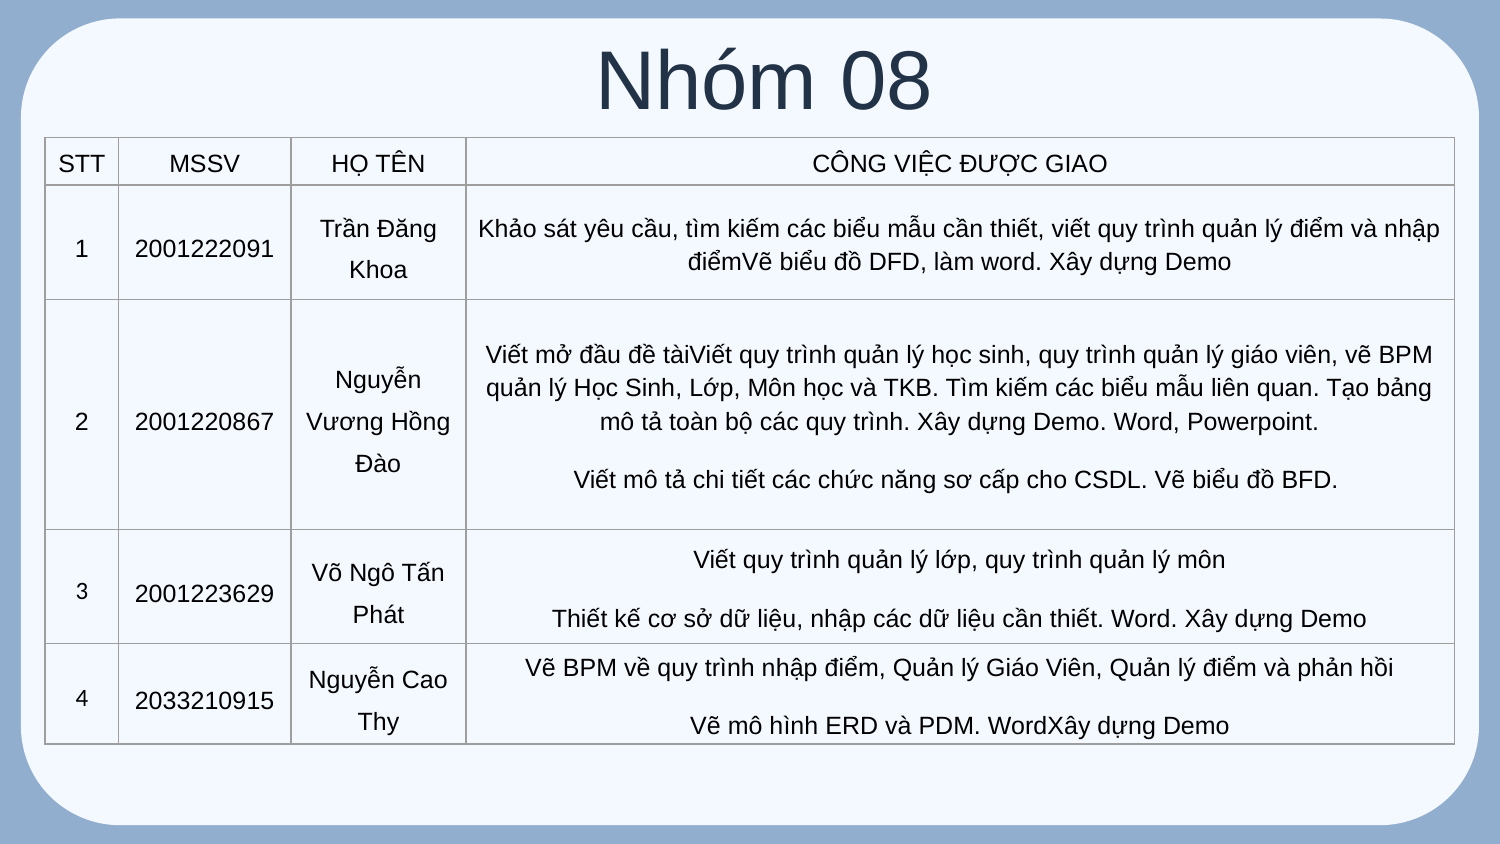

# Nhóm 08
| STT | MSSV | HỌ TÊN | CÔNG VIỆC ĐƯỢC GIAO |
| --- | --- | --- | --- |
| 1 | 2001222091 | Trần Đăng Khoa | Khảo sát yêu cầu, tìm kiếm các biểu mẫu cần thiết, viết quy trình quản lý điểm và nhập điểmVẽ biểu đồ DFD, làm word. Xây dựng Demo |
| 2 | 2001220867 | Nguyễn Vương Hồng Đào | Viết mở đầu đề tàiViết quy trình quản lý học sinh, quy trình quản lý giáo viên, vẽ BPM quản lý Học Sinh, Lớp, Môn học và TKB. Tìm kiếm các biểu mẫu liên quan. Tạo bảng mô tả toàn bộ các quy trình. Xây dựng Demo. Word, Powerpoint. Viết mô tả chi tiết các chức năng sơ cấp cho CSDL. Vẽ biểu đồ BFD. |
| 3 | 2001223629 | Võ Ngô Tấn Phát | Viết quy trình quản lý lớp, quy trình quản lý môn Thiết kế cơ sở dữ liệu, nhập các dữ liệu cần thiết. Word. Xây dựng Demo |
| 4 | 2033210915 | Nguyễn Cao Thy | Vẽ BPM về quy trình nhập điểm, Quản lý Giáo Viên, Quản lý điểm và phản hồi Vẽ mô hình ERD và PDM. WordXây dựng Demo |